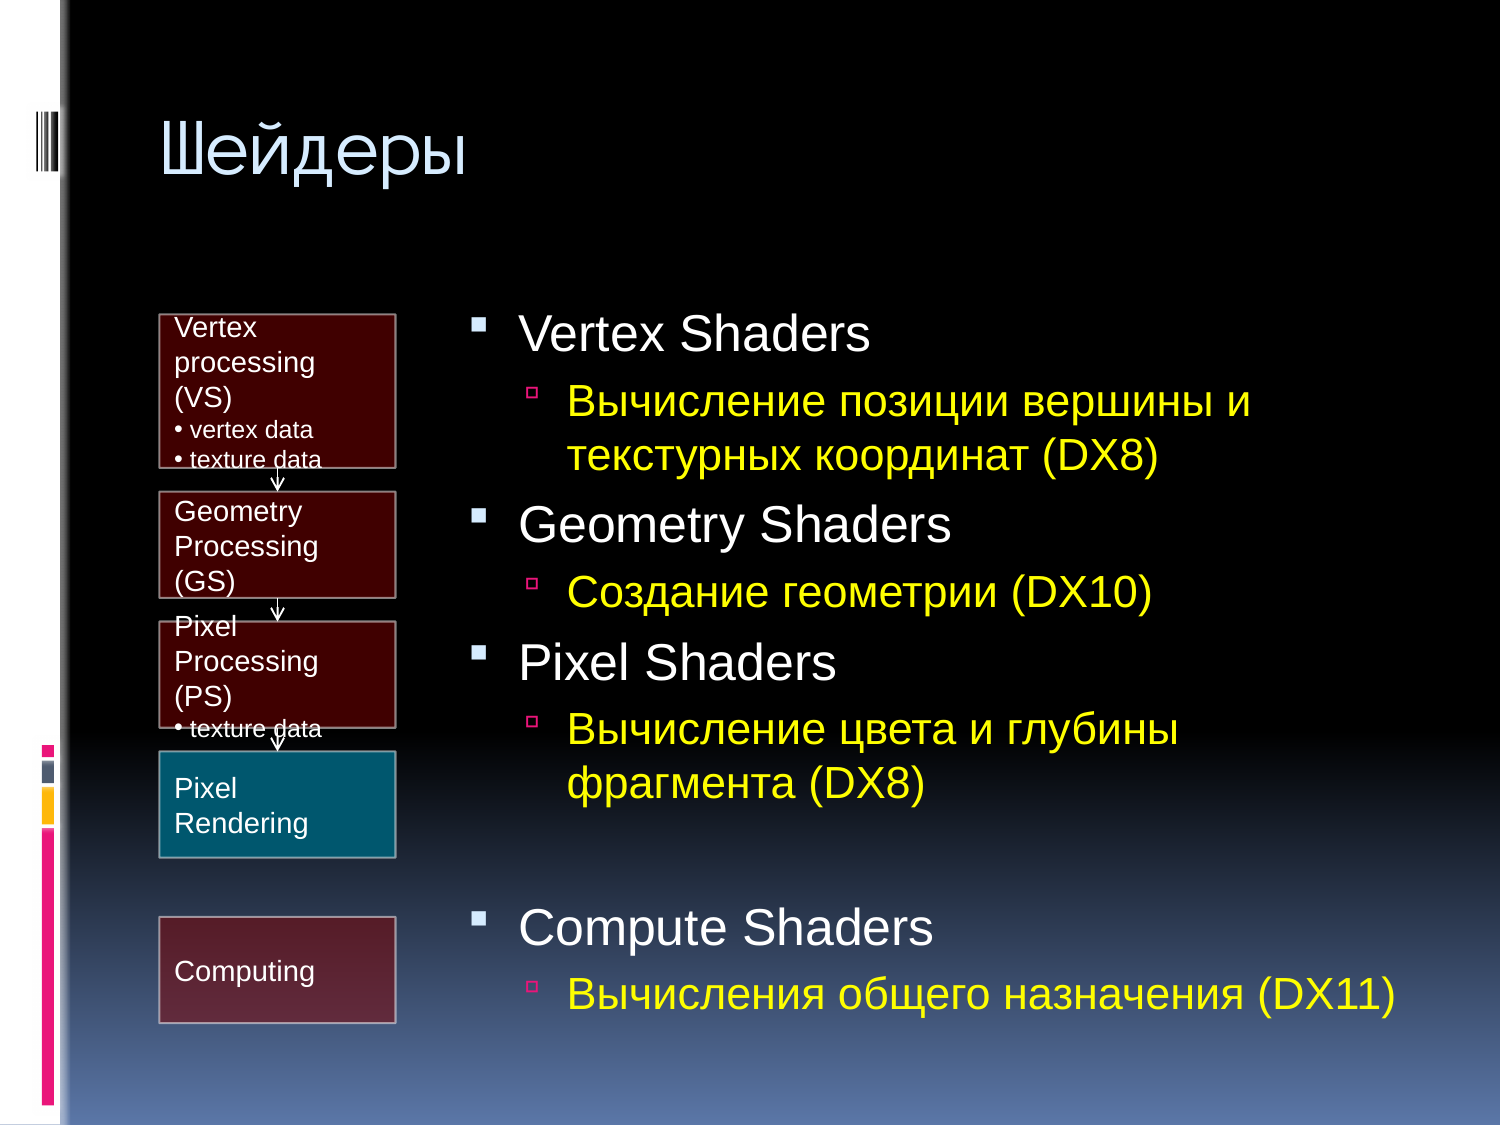

# Шейдеры
Vertex Shaders
Вычисление позиции вершины и текстурных координат (DX8)
Geometry Shaders
Создание геометрии (DX10)
Pixel Shaders
Вычисление цвета и глубины фрагмента (DX8)

Compute Shaders
Вычисления общего назначения (DX11)
Vertex processing (VS)
 vertex data
 texture data
Geometry
Processing (GS)
Pixel
Processing (PS)
 texture data
Pixel
Rendering
Computing